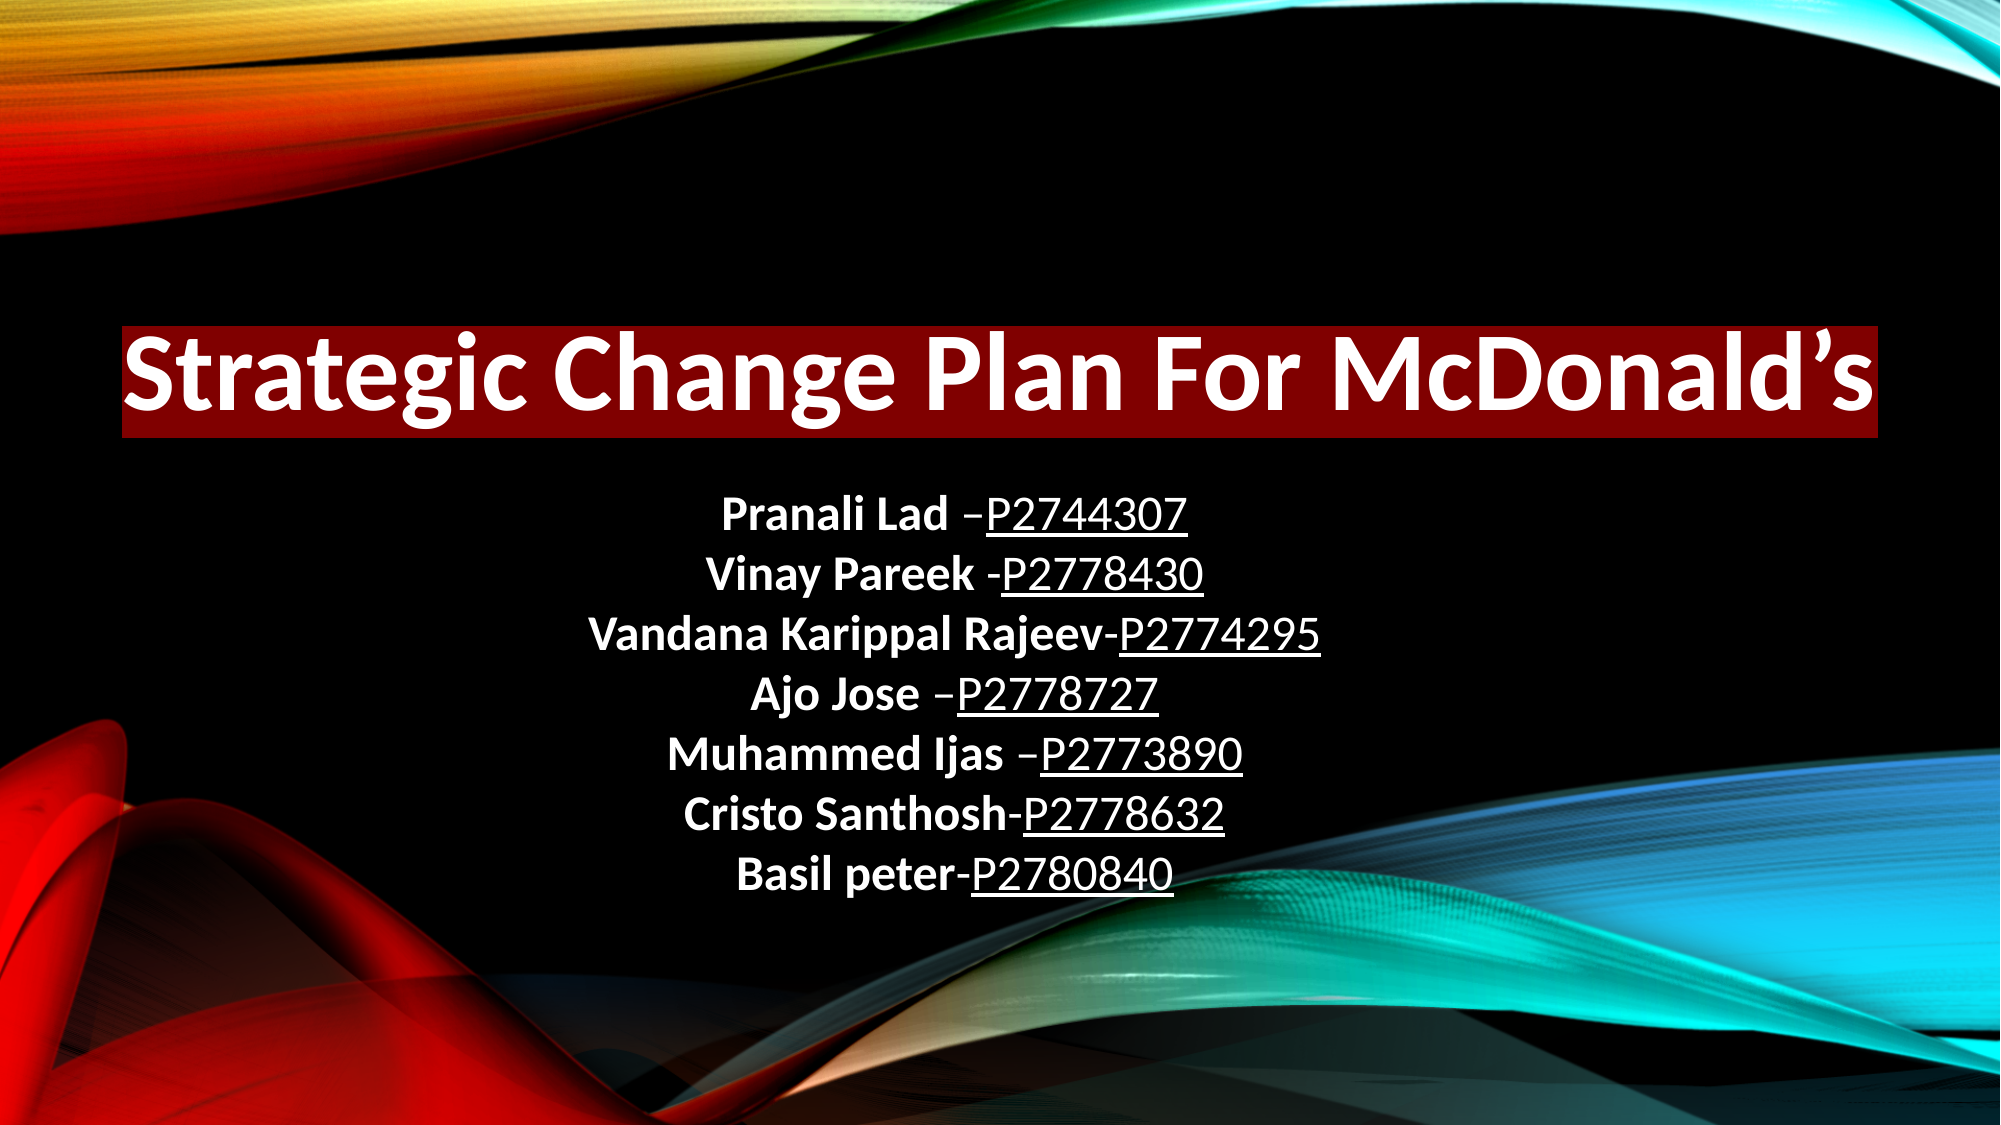

# Strategic Change Plan For McDonald’s
Pranali Lad –P2744307
Vinay Pareek -P2778430
Vandana Karippal Rajeev-P2774295
Ajo Jose –P2778727
Muhammed Ijas –P2773890
Cristo Santhosh-P2778632
Basil peter-P2780840